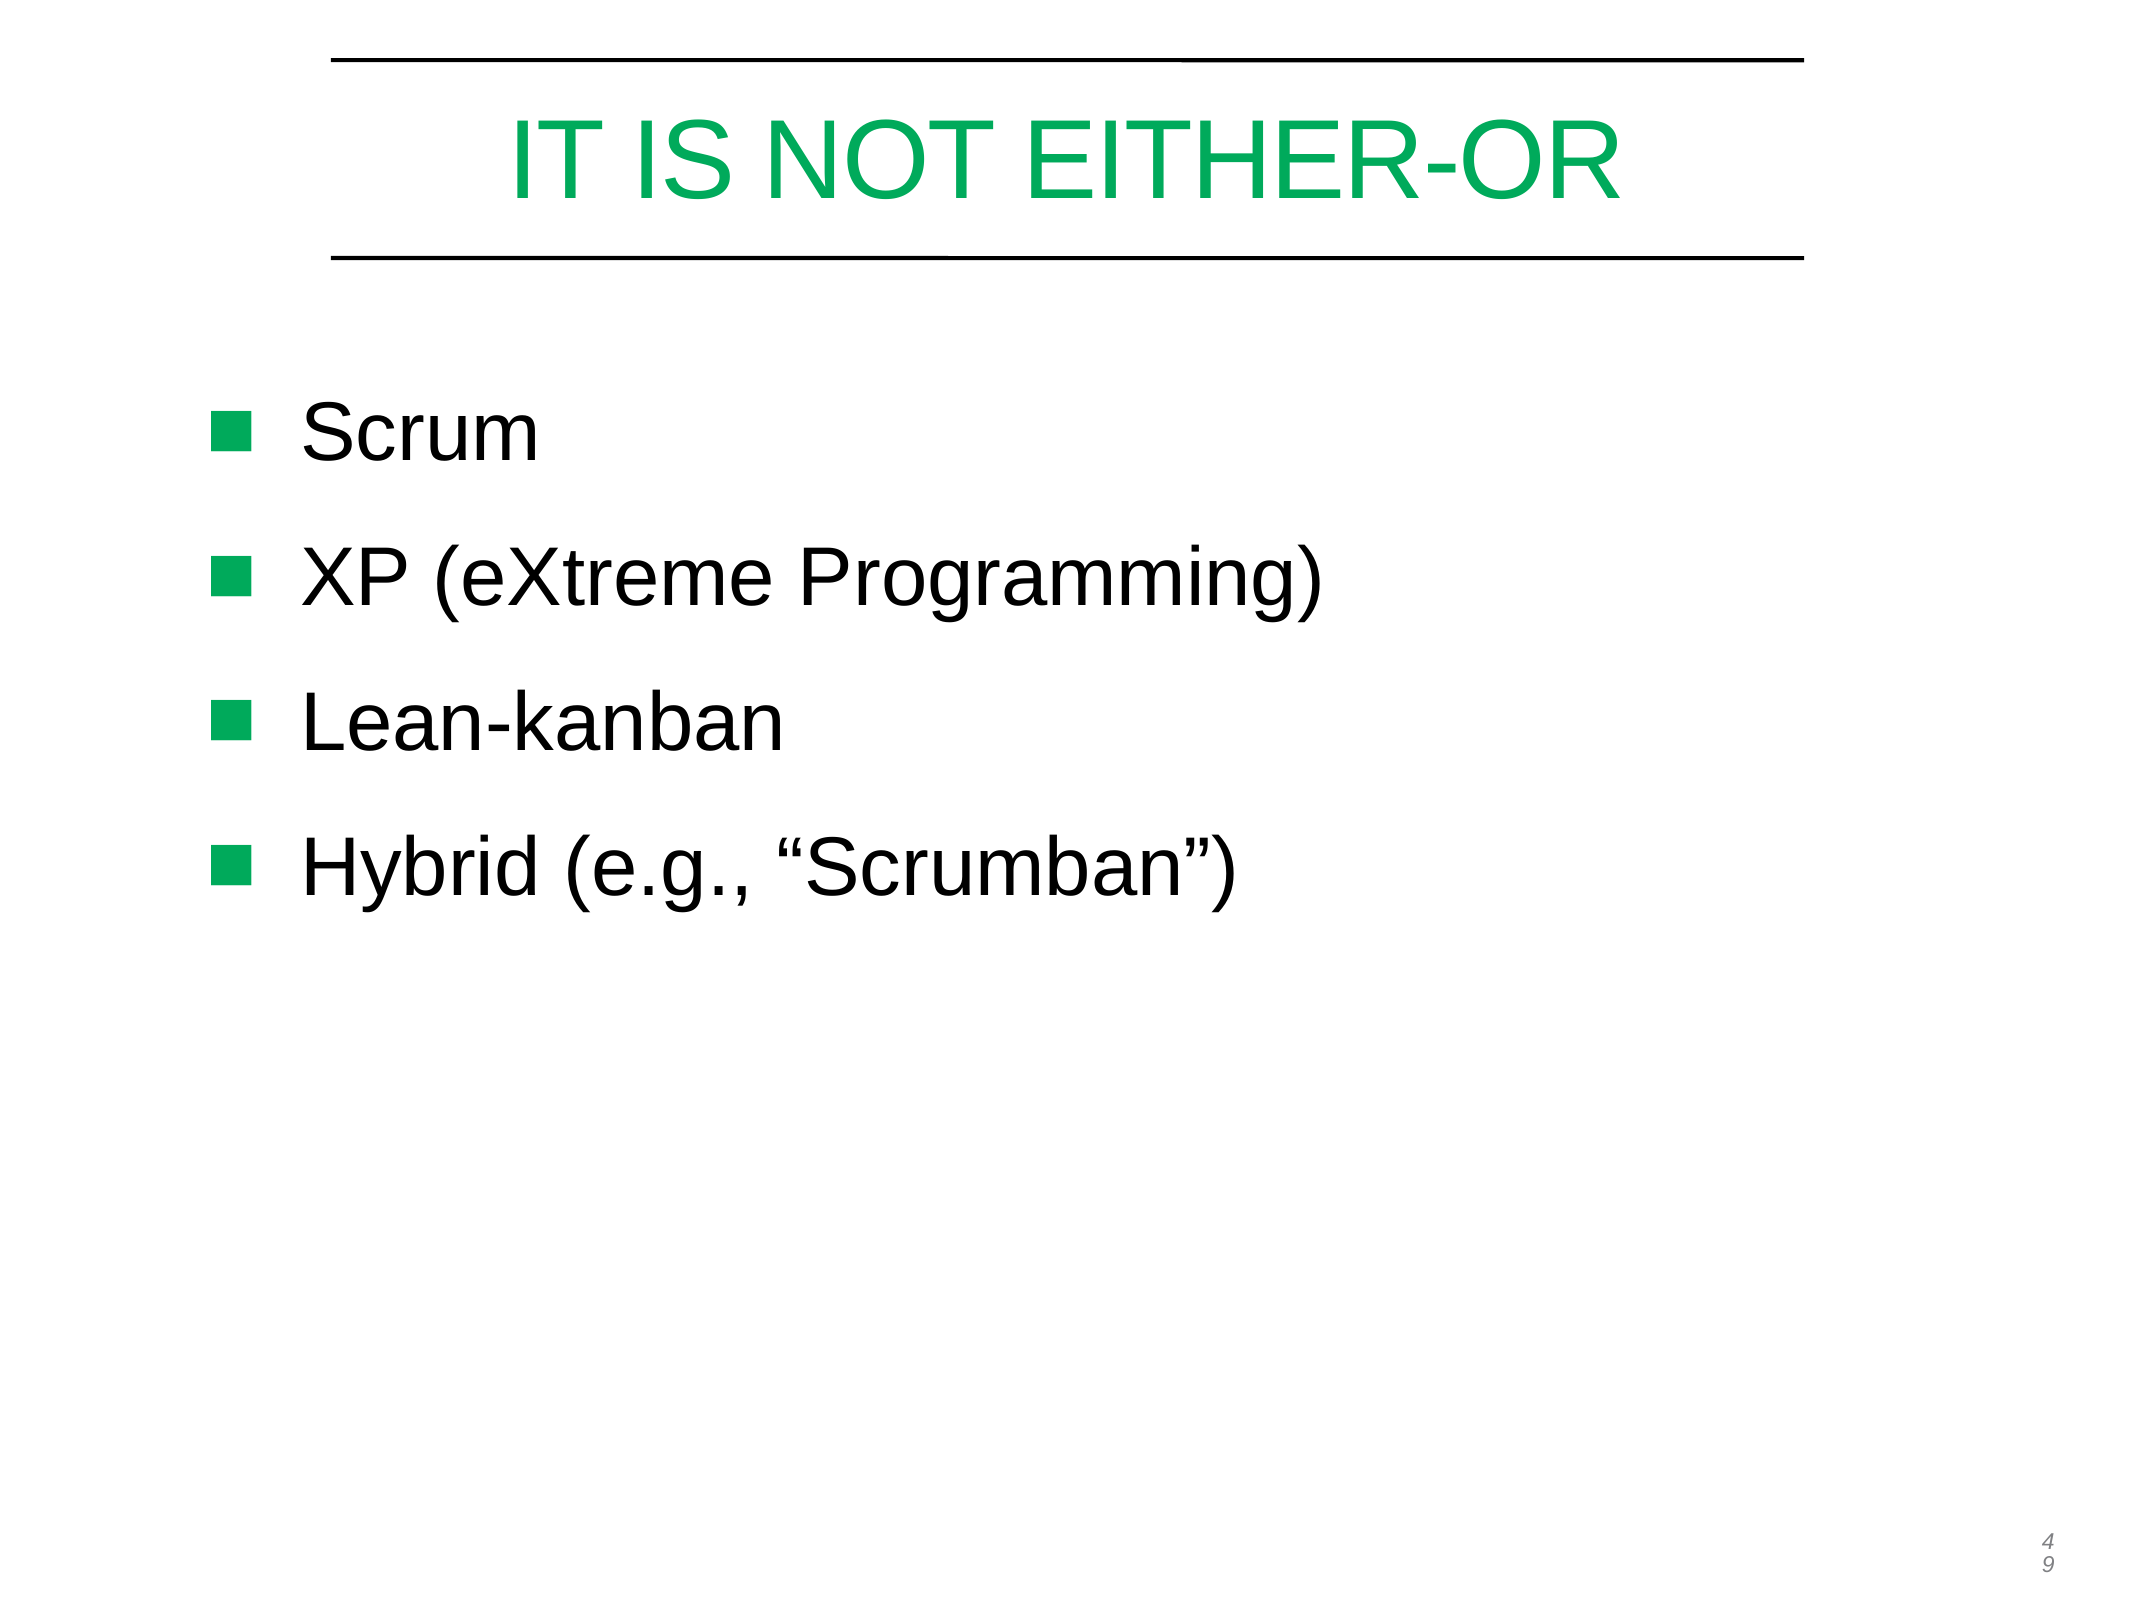

# It is not either-or
Scrum
XP (eXtreme Programming)
Lean-kanban
Hybrid (e.g., “Scrumban”)
49